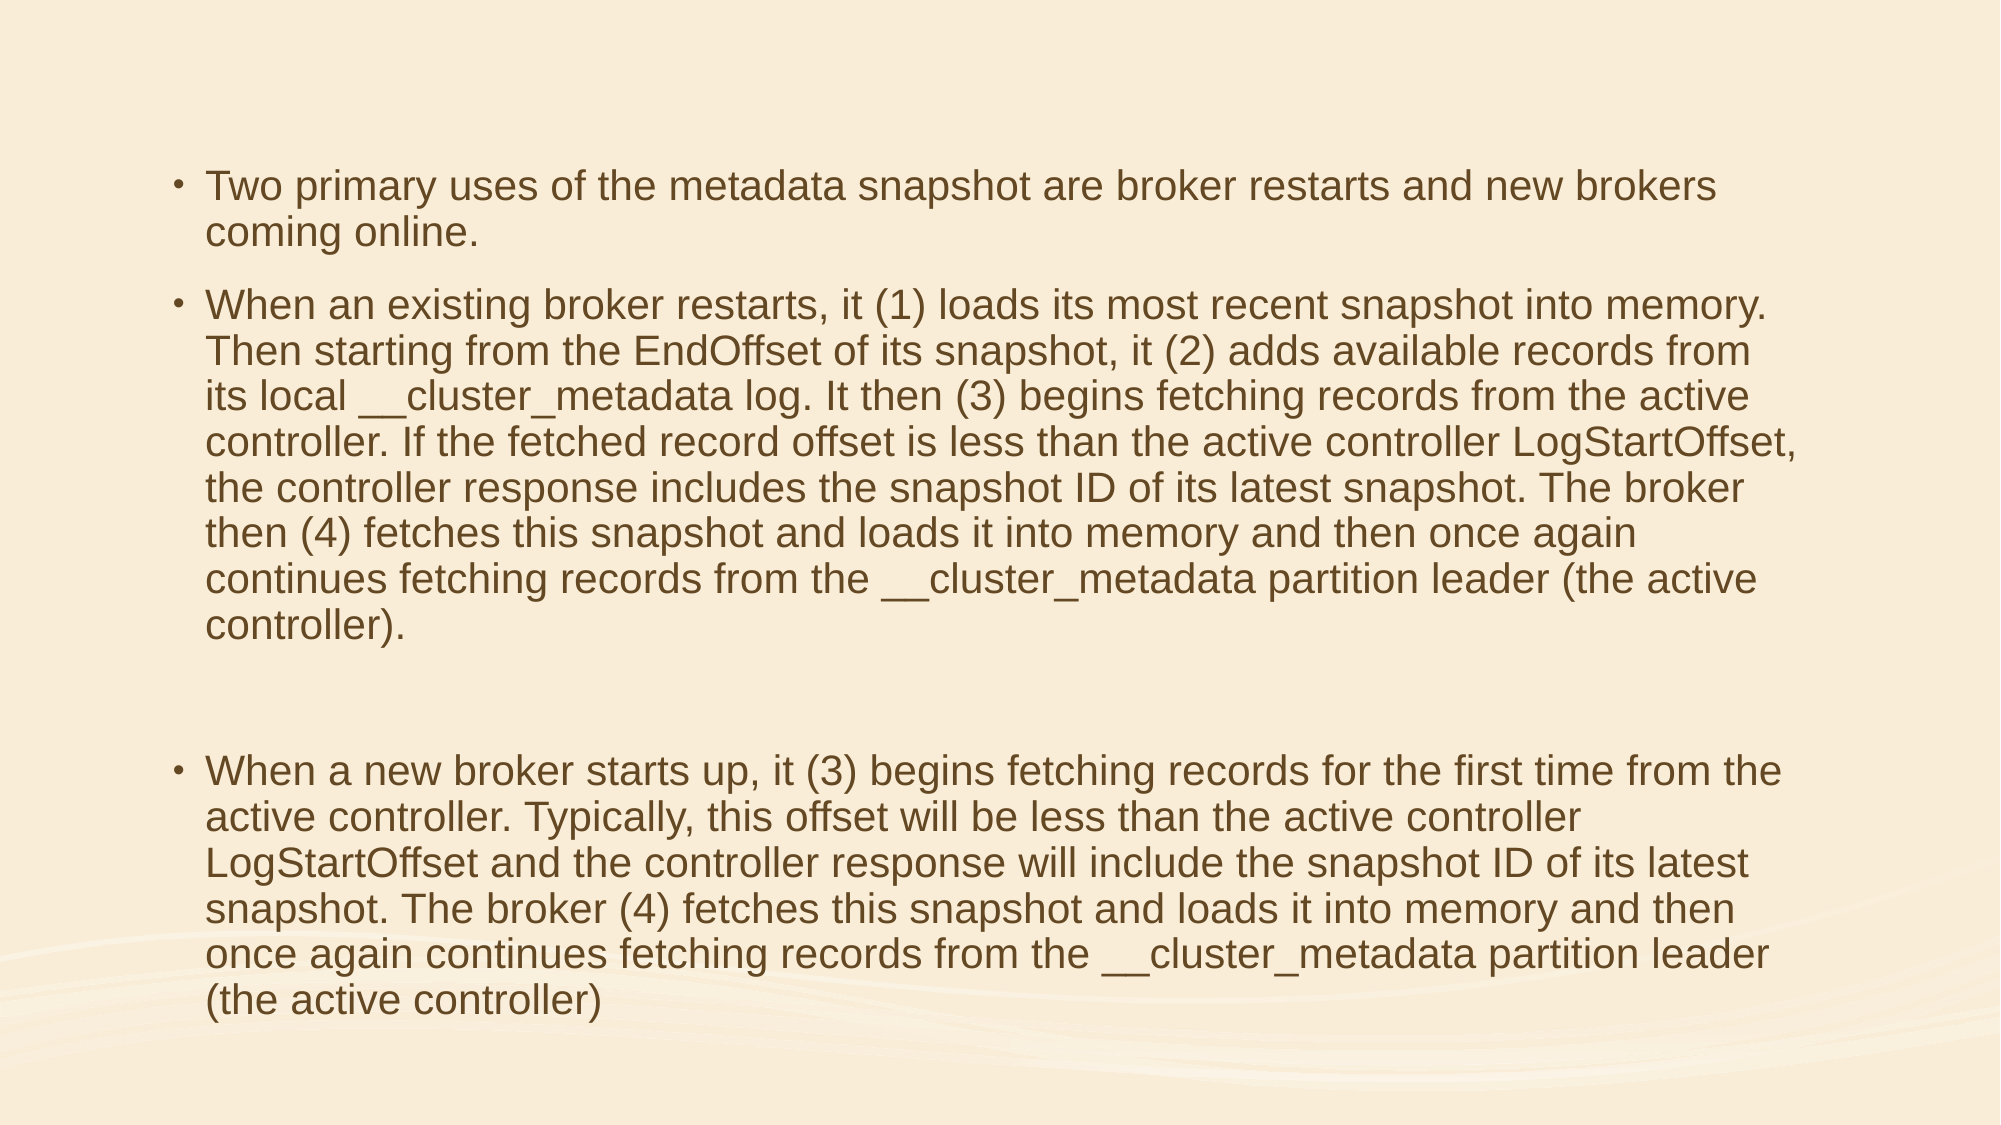

Two primary uses of the metadata snapshot are broker restarts and new brokers coming online.
When an existing broker restarts, it (1) loads its most recent snapshot into memory. Then starting from the EndOffset of its snapshot, it (2) adds available records from its local __cluster_metadata log. It then (3) begins fetching records from the active controller. If the fetched record offset is less than the active controller LogStartOffset, the controller response includes the snapshot ID of its latest snapshot. The broker then (4) fetches this snapshot and loads it into memory and then once again continues fetching records from the __cluster_metadata partition leader (the active controller).

When a new broker starts up, it (3) begins fetching records for the first time from the active controller. Typically, this offset will be less than the active controller LogStartOffset and the controller response will include the snapshot ID of its latest snapshot. The broker (4) fetches this snapshot and loads it into memory and then once again continues fetching records from the __cluster_metadata partition leader (the active controller)